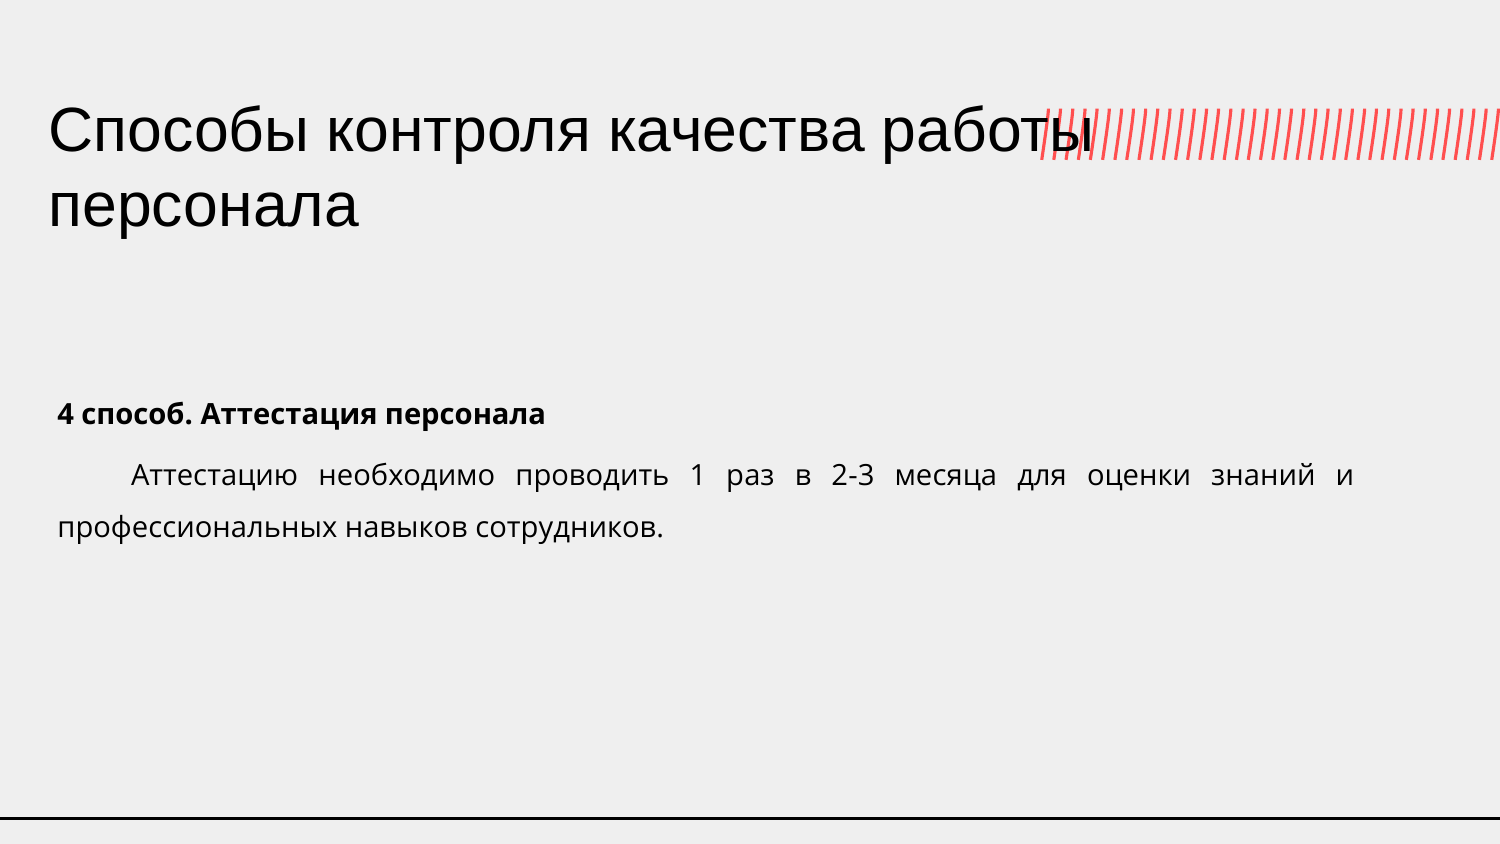

# Способы контроля качества работы персонала
4 способ. Аттестация персонала
Аттестацию необходимо проводить 1 раз в 2-3 месяца для оценки знаний и профессиональных навыков сотрудников.